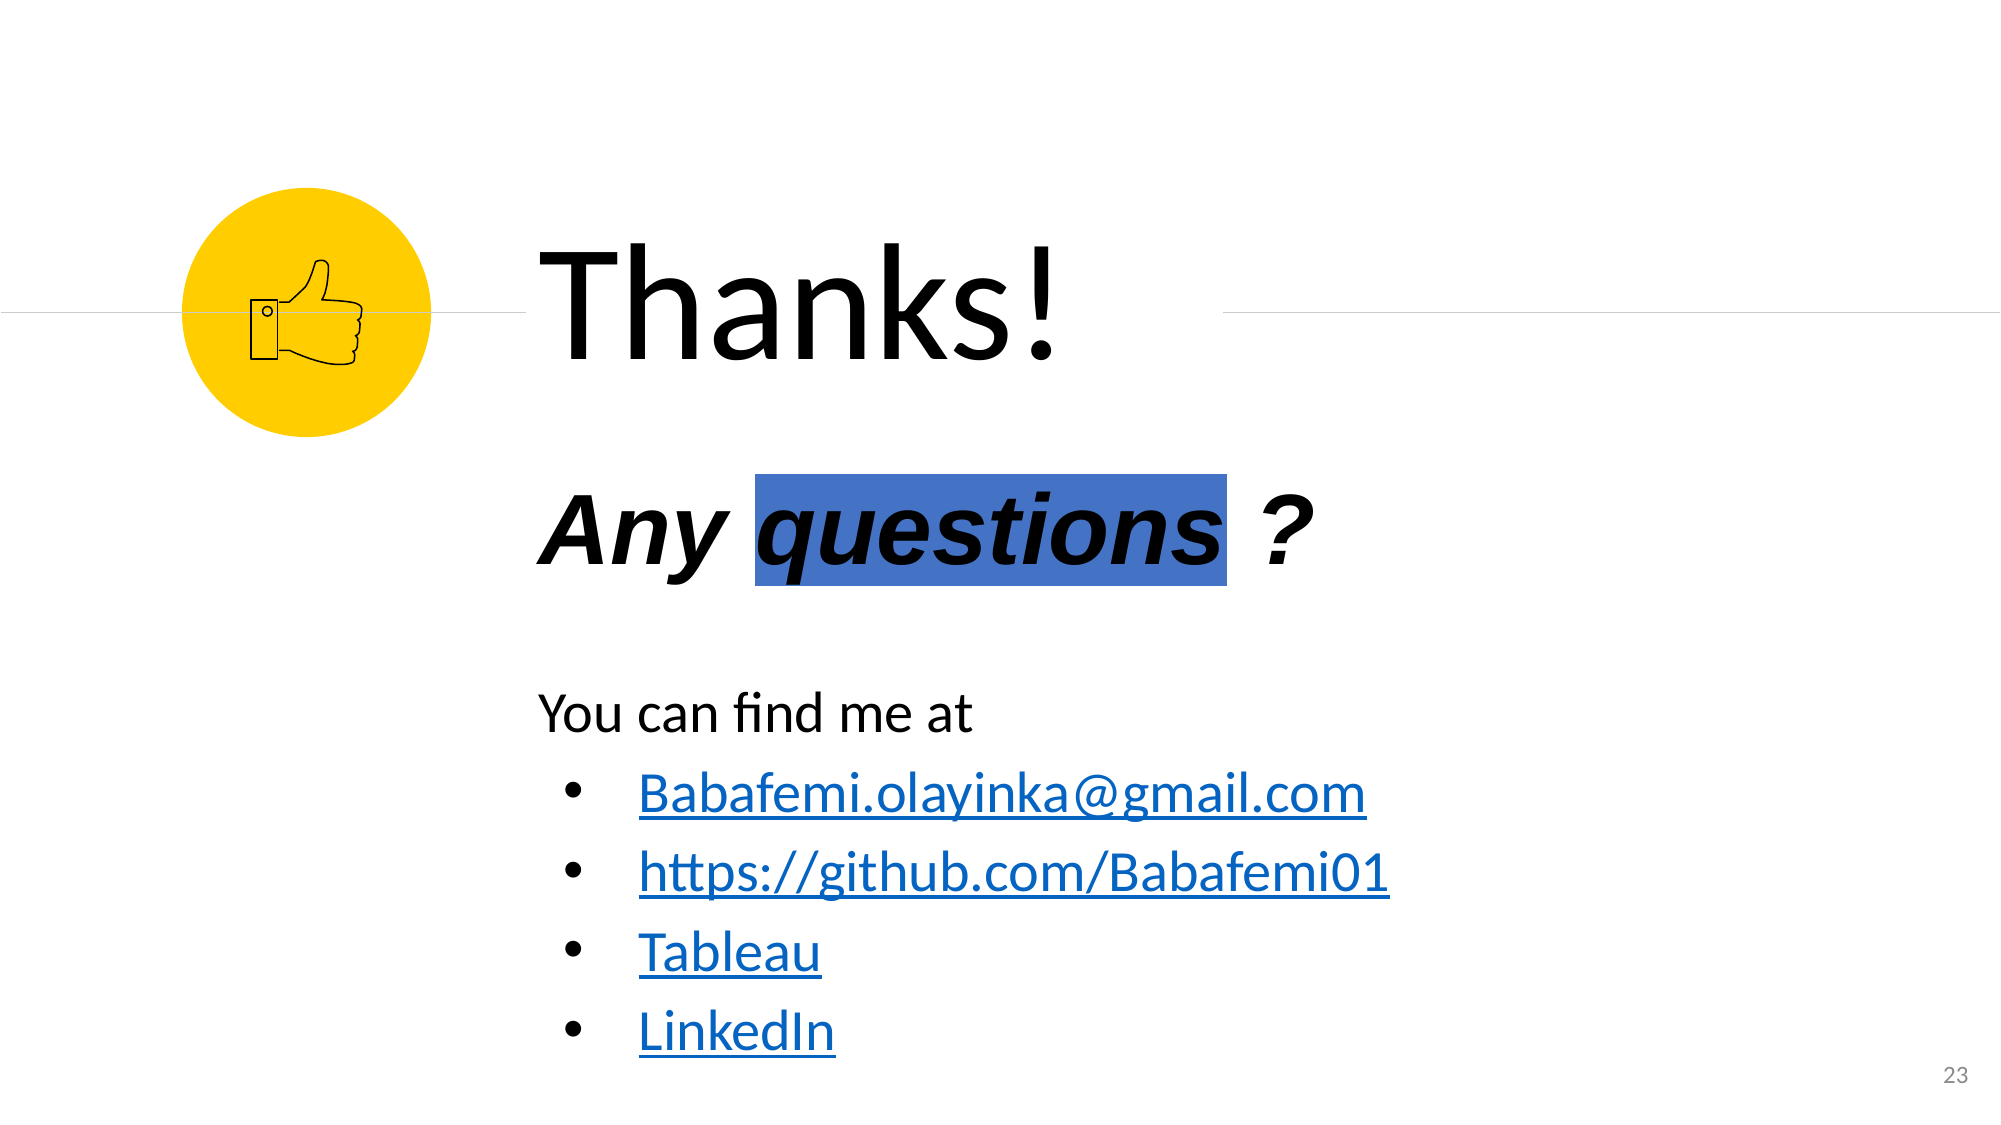

Thanks!

Any questions ?

You can find me at
Babafemi.olayinka@gmail.com
https://github.com/Babafemi01
Tableau
LinkedIn
23